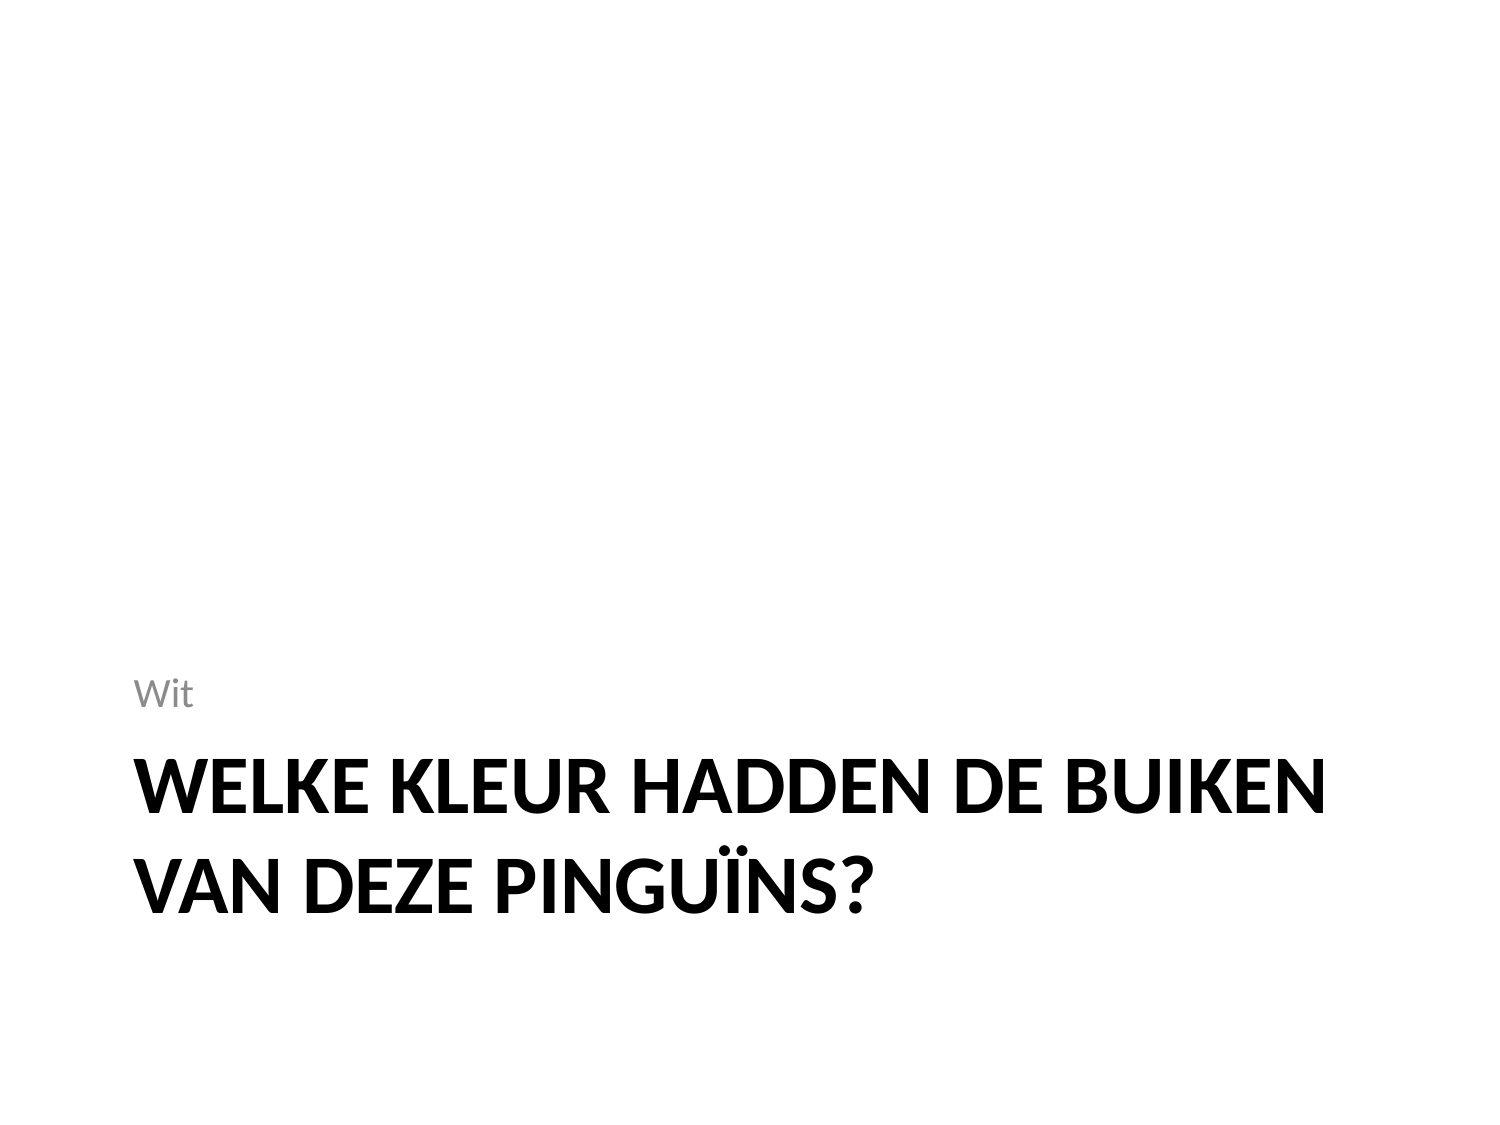

Wit
# Welke kleur hadden de buiken van deze pinguïns?